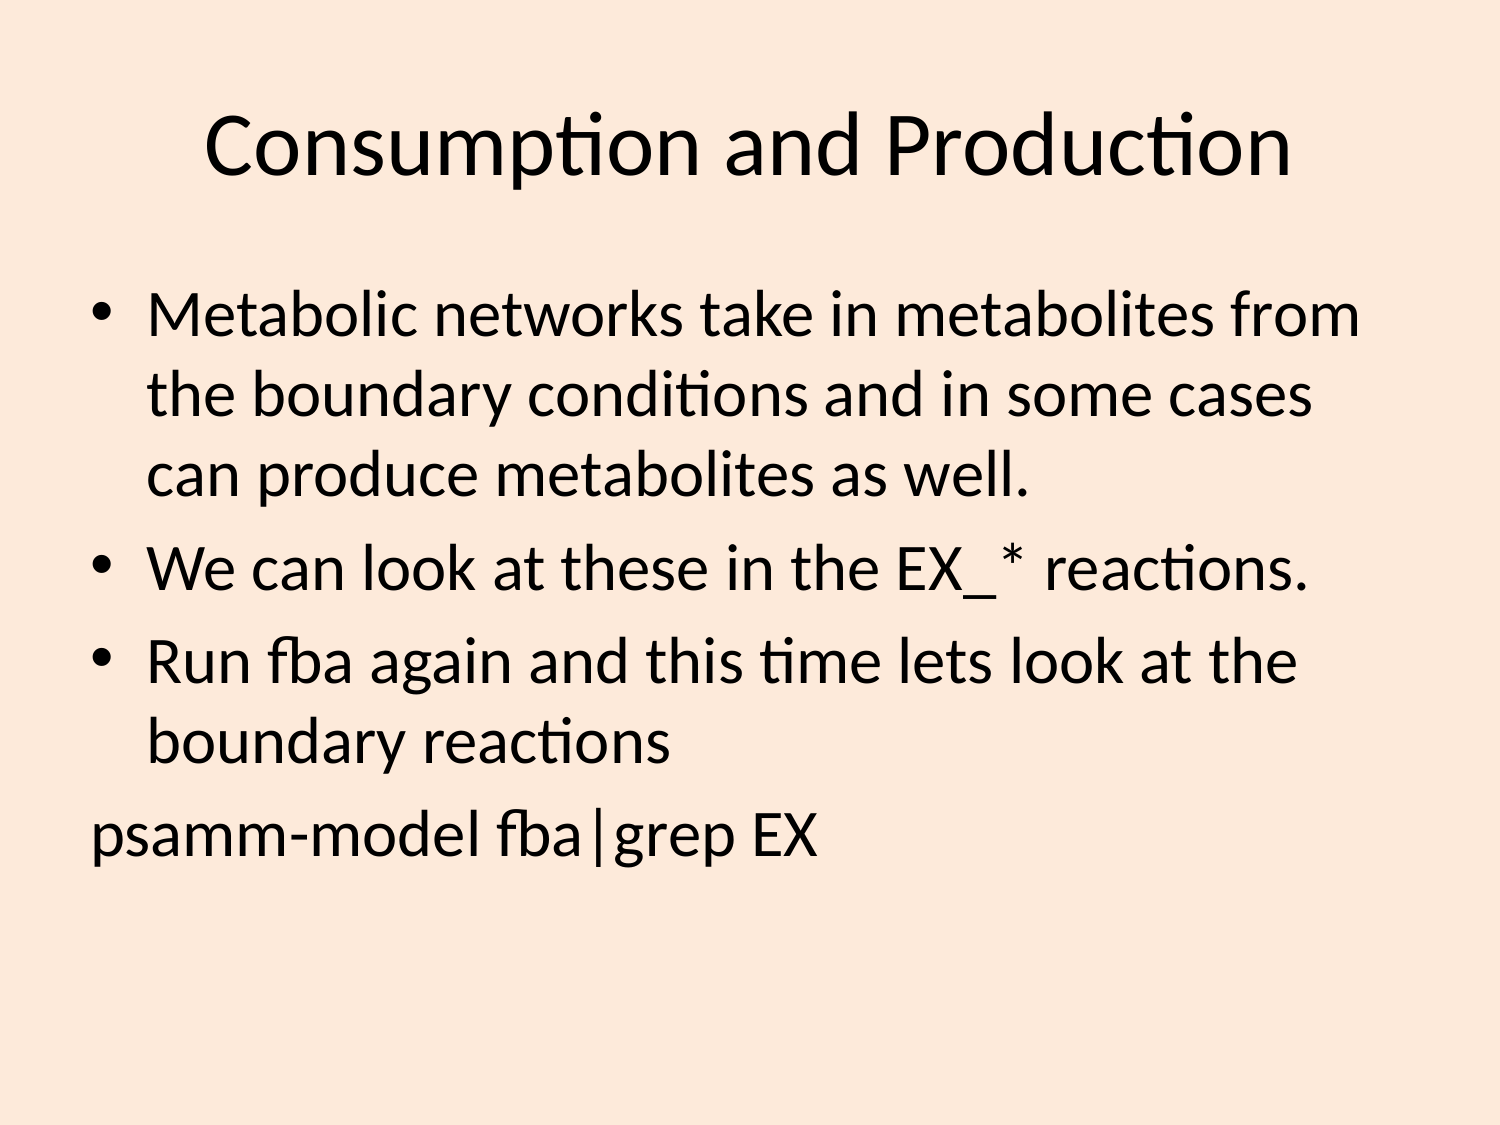

# Consumption and Production
Metabolic networks take in metabolites from the boundary conditions and in some cases can produce metabolites as well.
We can look at these in the EX_* reactions.
Run fba again and this time lets look at the boundary reactions
psamm-model fba|grep EX